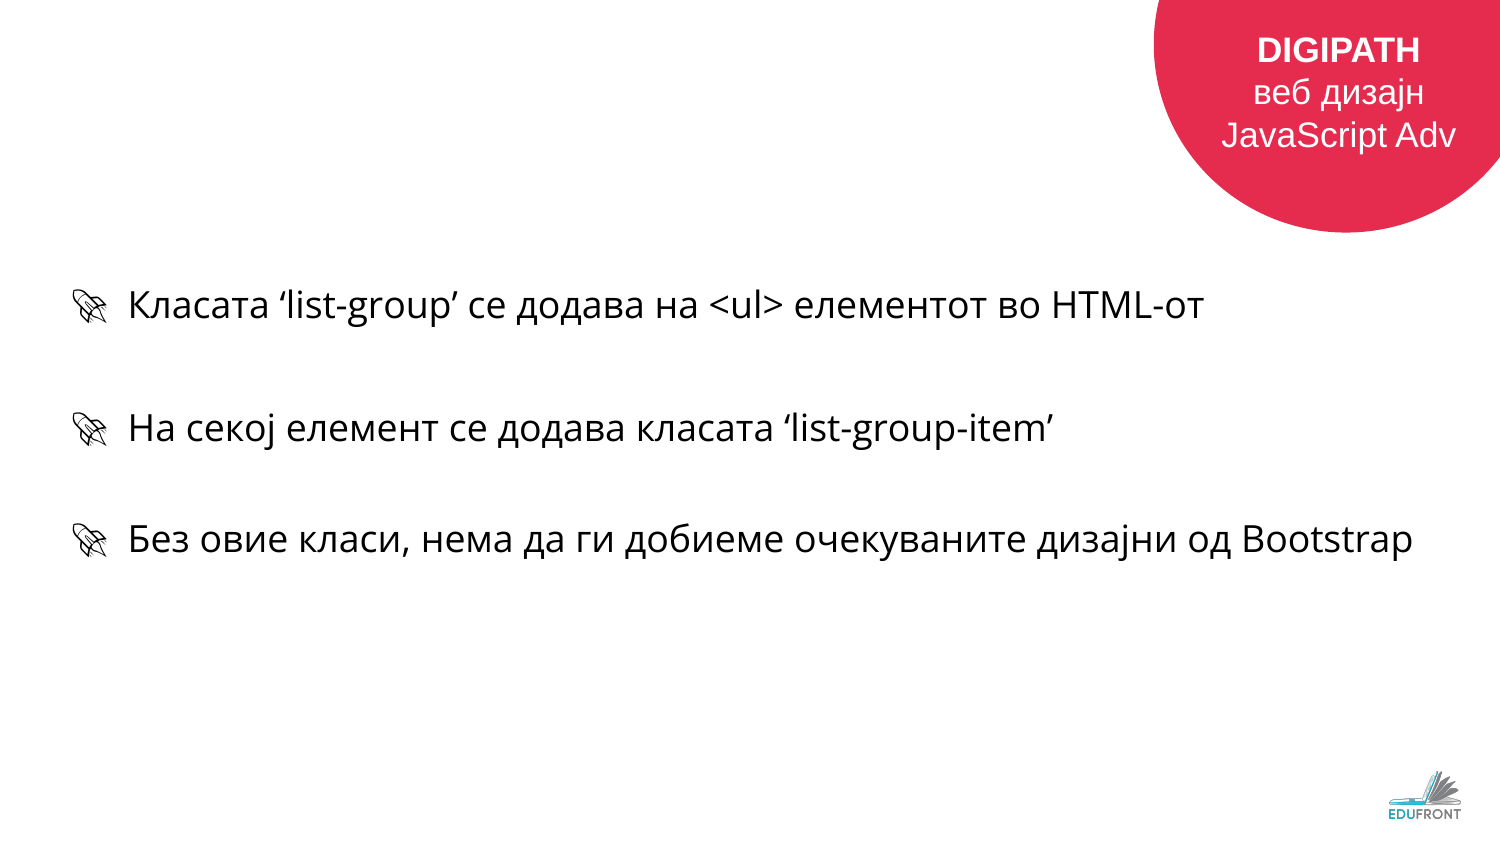

Класата ‘list-group’ се додава на <ul> елементот во HTML-от
На секој елемент се додава класата ‘list-group-item’
Без овие класи, нема да ги добиеме очекуваните дизајни од Bootstrap